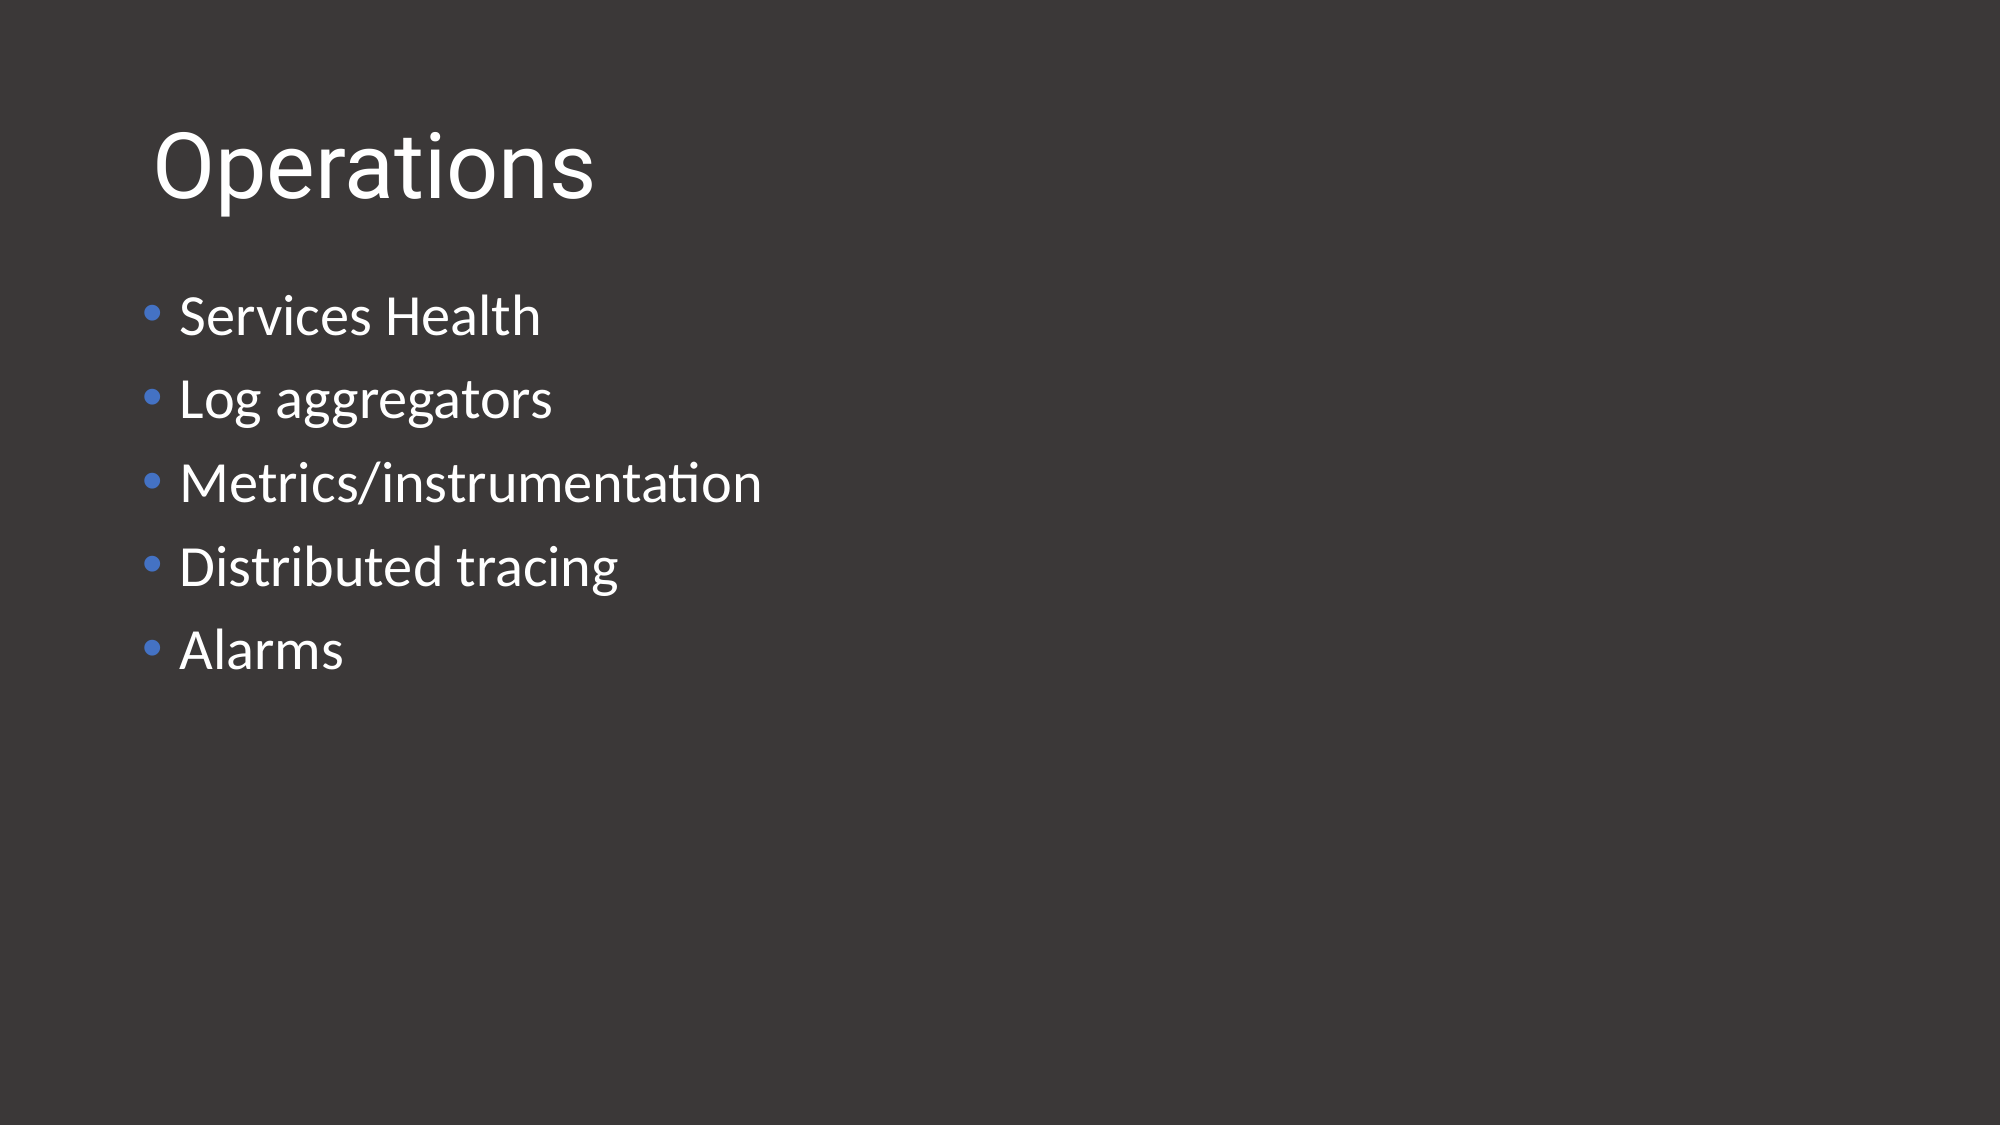

# Operations
Services Health
Log aggregators
Metrics/instrumentation
Distributed tracing
Alarms